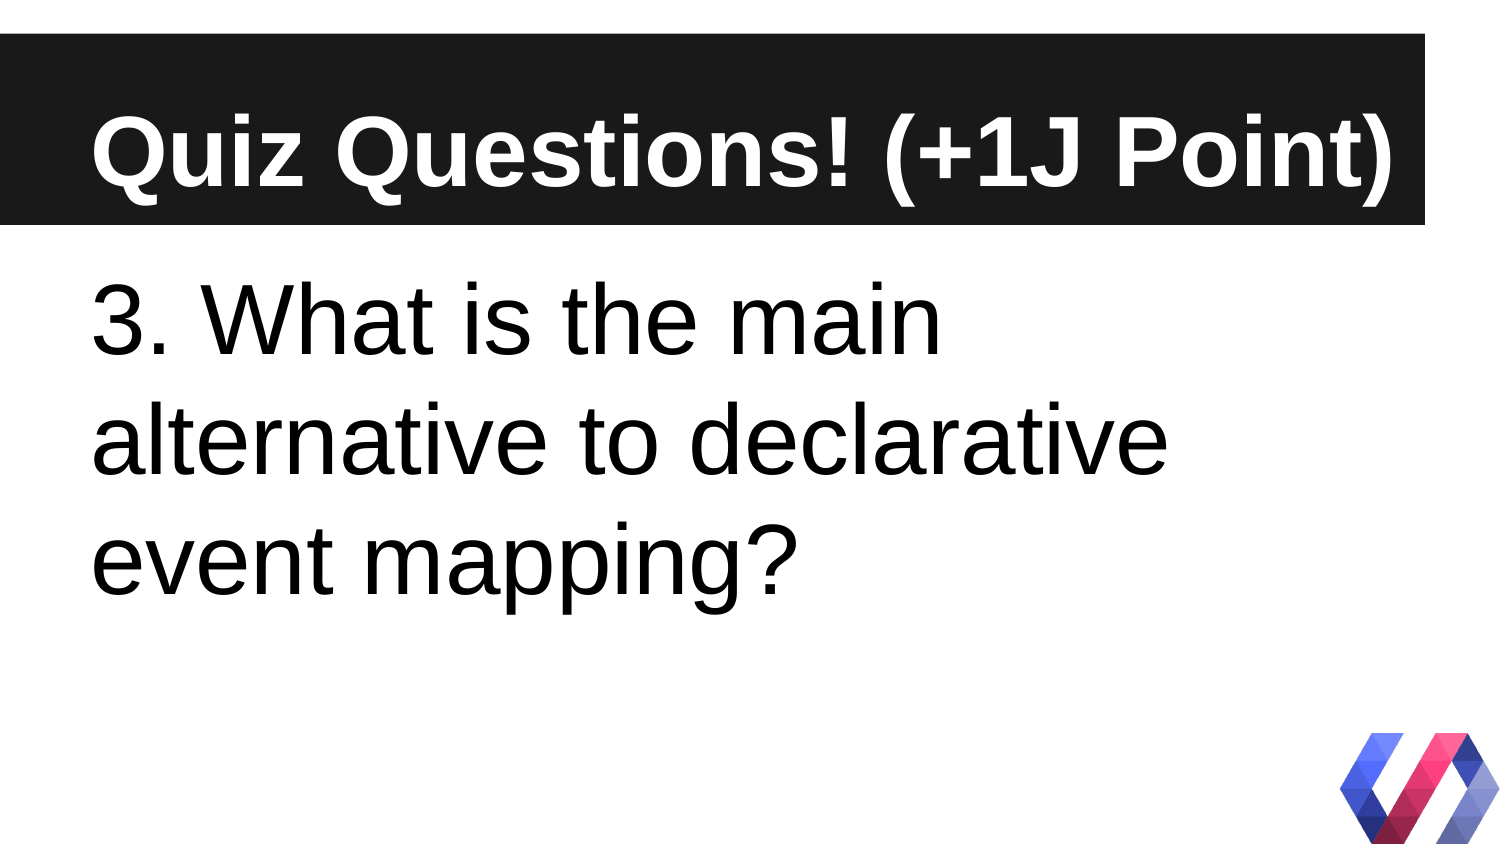

# Quiz Questions! (+1J Point)
3. What is the main alternative to declarative event mapping?